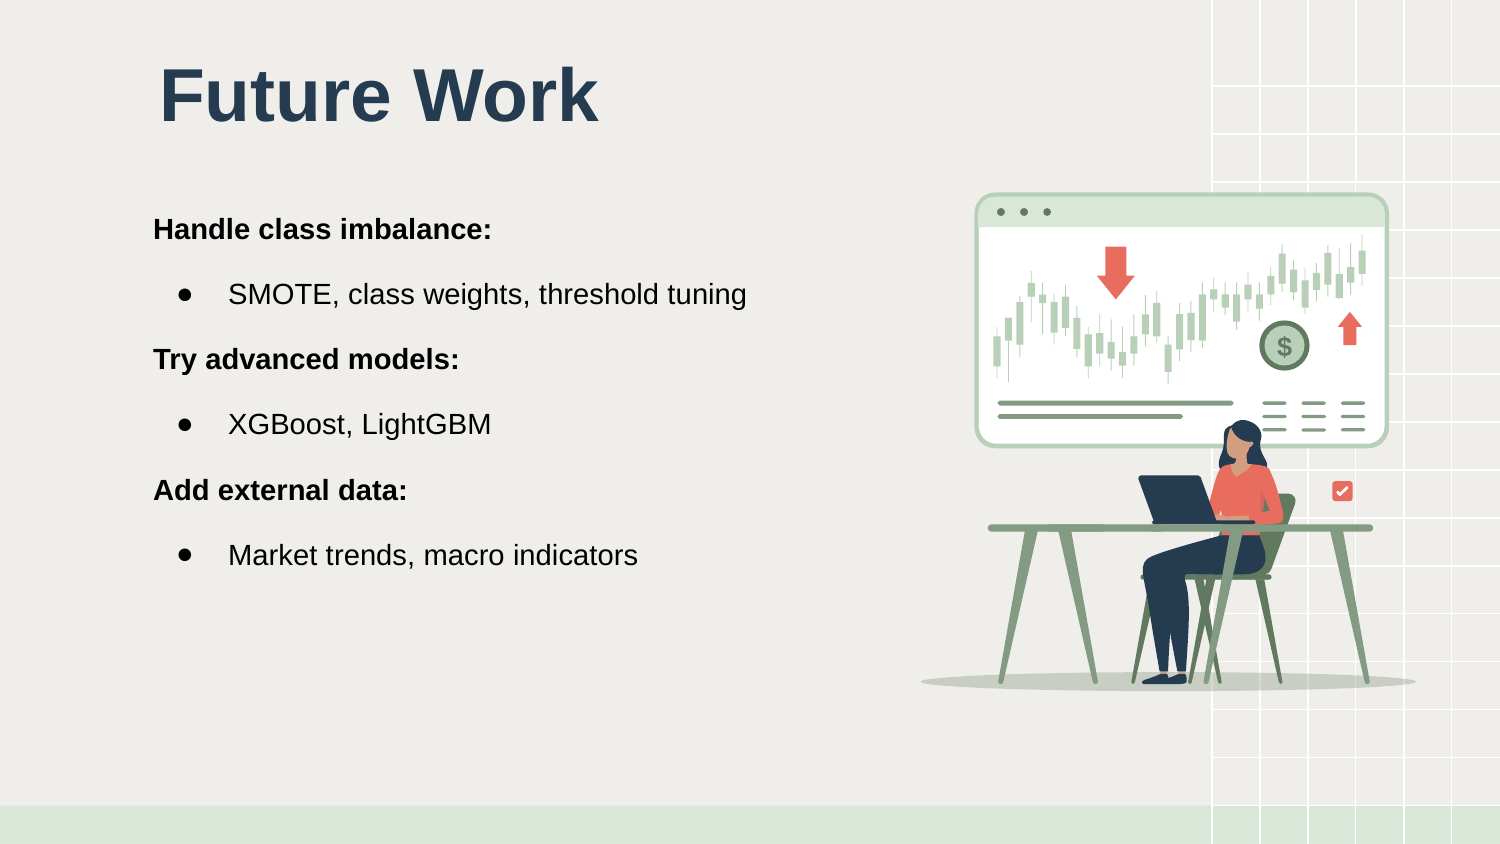

# Future Work
Handle class imbalance:
SMOTE, class weights, threshold tuning
Try advanced models:
XGBoost, LightGBM
Add external data:
Market trends, macro indicators

$